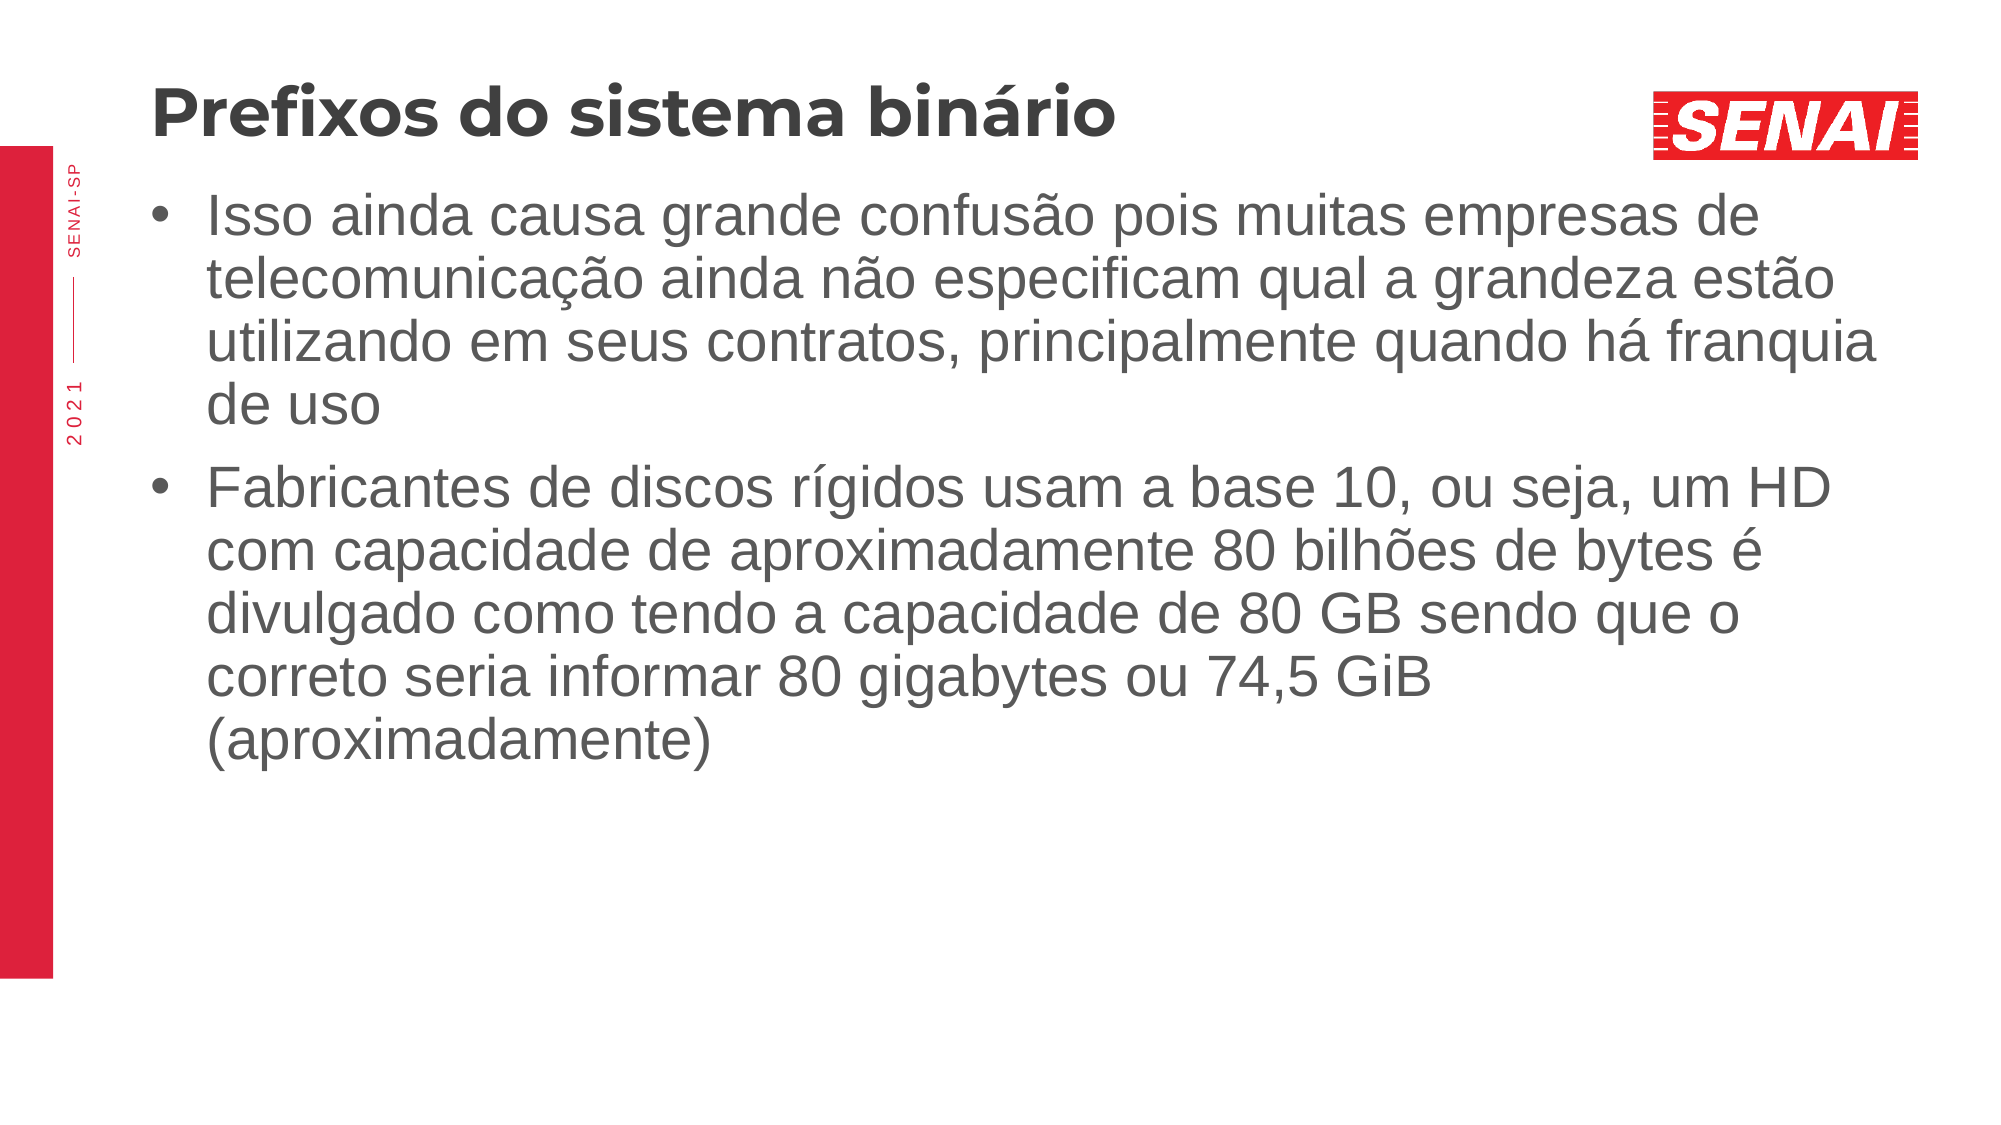

# Prefixos do sistema binário
Isso ainda causa grande confusão pois muitas empresas de telecomunicação ainda não especificam qual a grandeza estão utilizando em seus contratos, principalmente quando há franquia de uso
Fabricantes de discos rígidos usam a base 10, ou seja, um HD com capacidade de aproximadamente 80 bilhões de bytes é divulgado como tendo a capacidade de 80 GB sendo que o correto seria informar 80 gigabytes ou 74,5 GiB (aproximadamente)